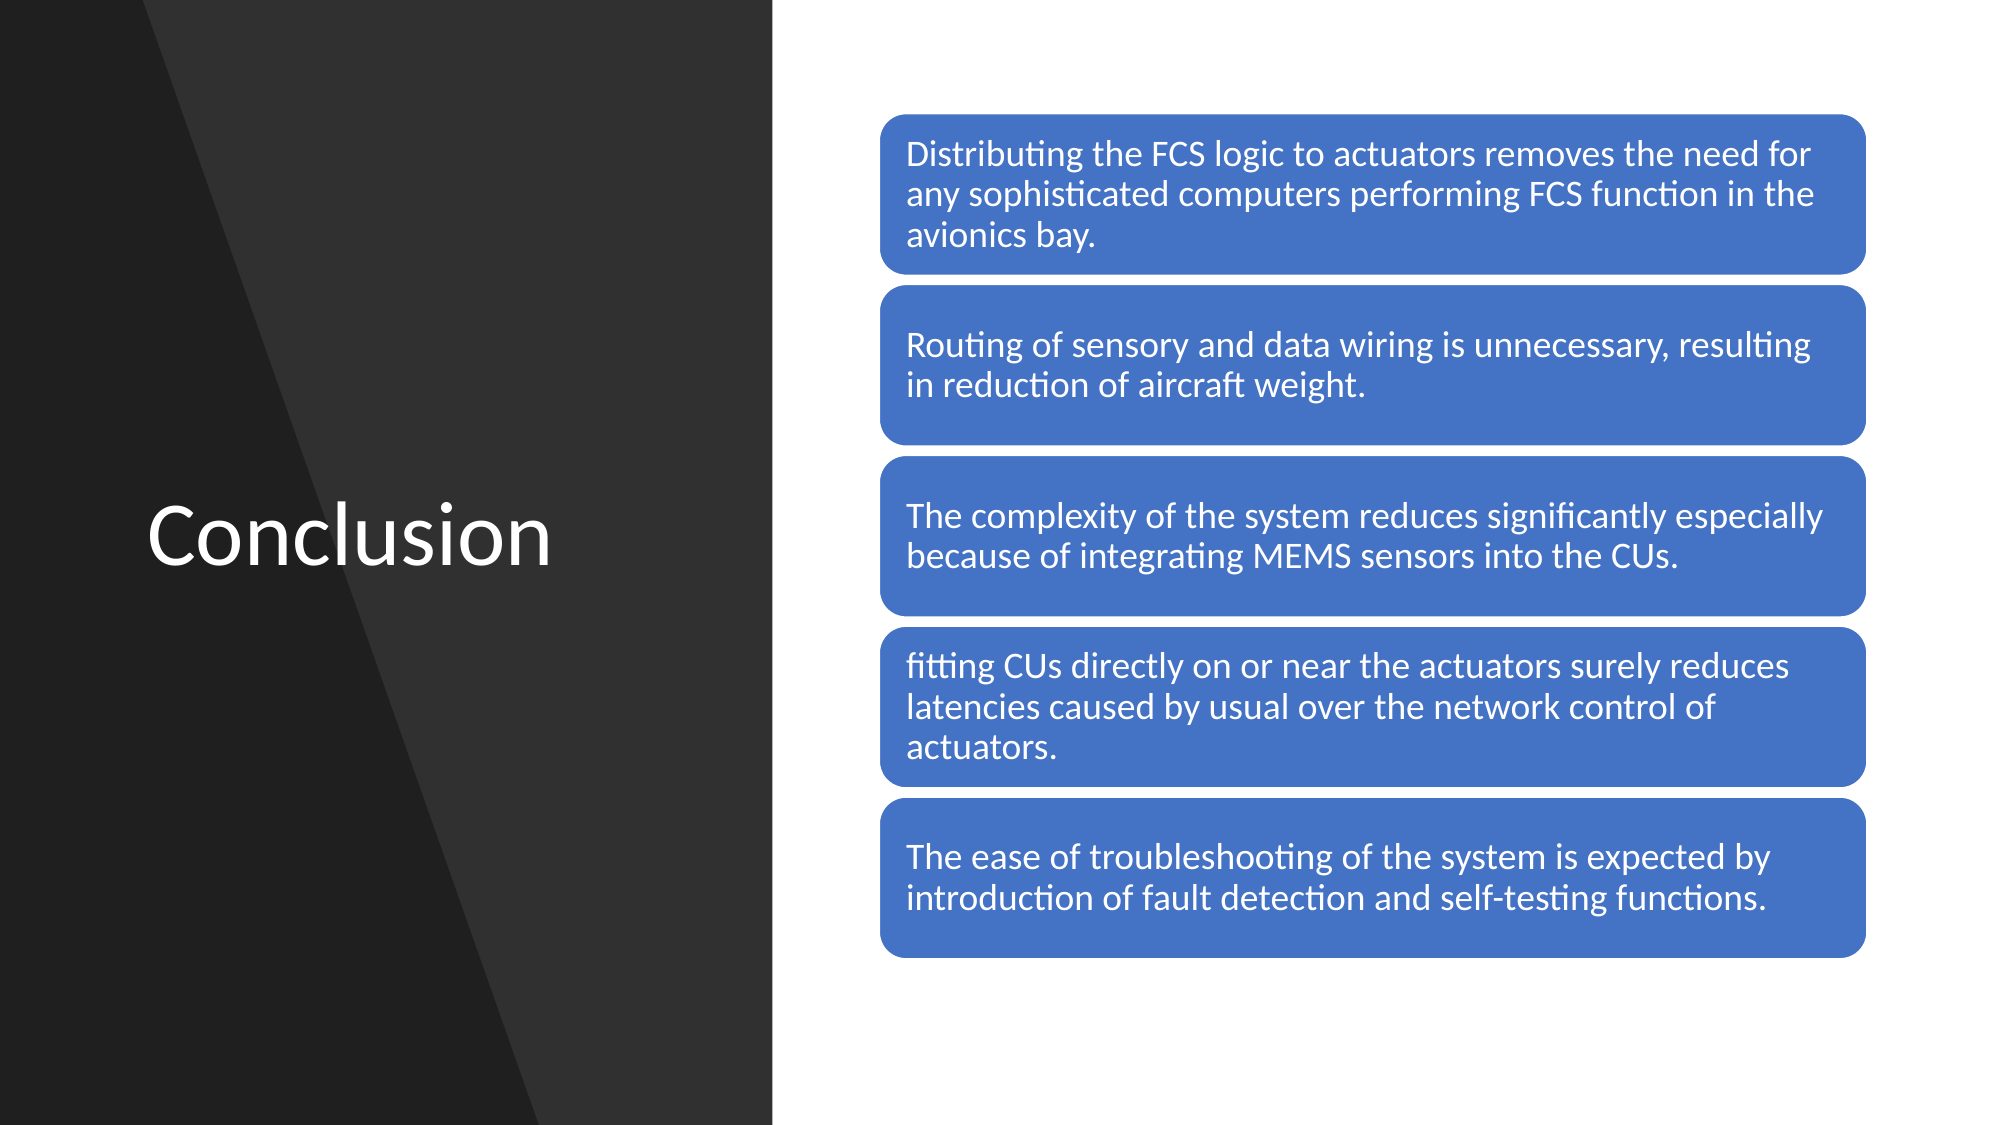

# Conclusion
Distributing the FCS logic to actuators removes the need for any sophisticated computers performing FCS function in the avionics bay.
Routing of sensory and data wiring is unnecessary, resulting in reduction of aircraft weight.
The complexity of the system reduces significantly especially because of integrating MEMS sensors into the CUs.
fitting CUs directly on or near the actuators surely reduces latencies caused by usual over the network control of actuators.
The ease of troubleshooting of the system is expected by introduction of fault detection and self-testing functions.